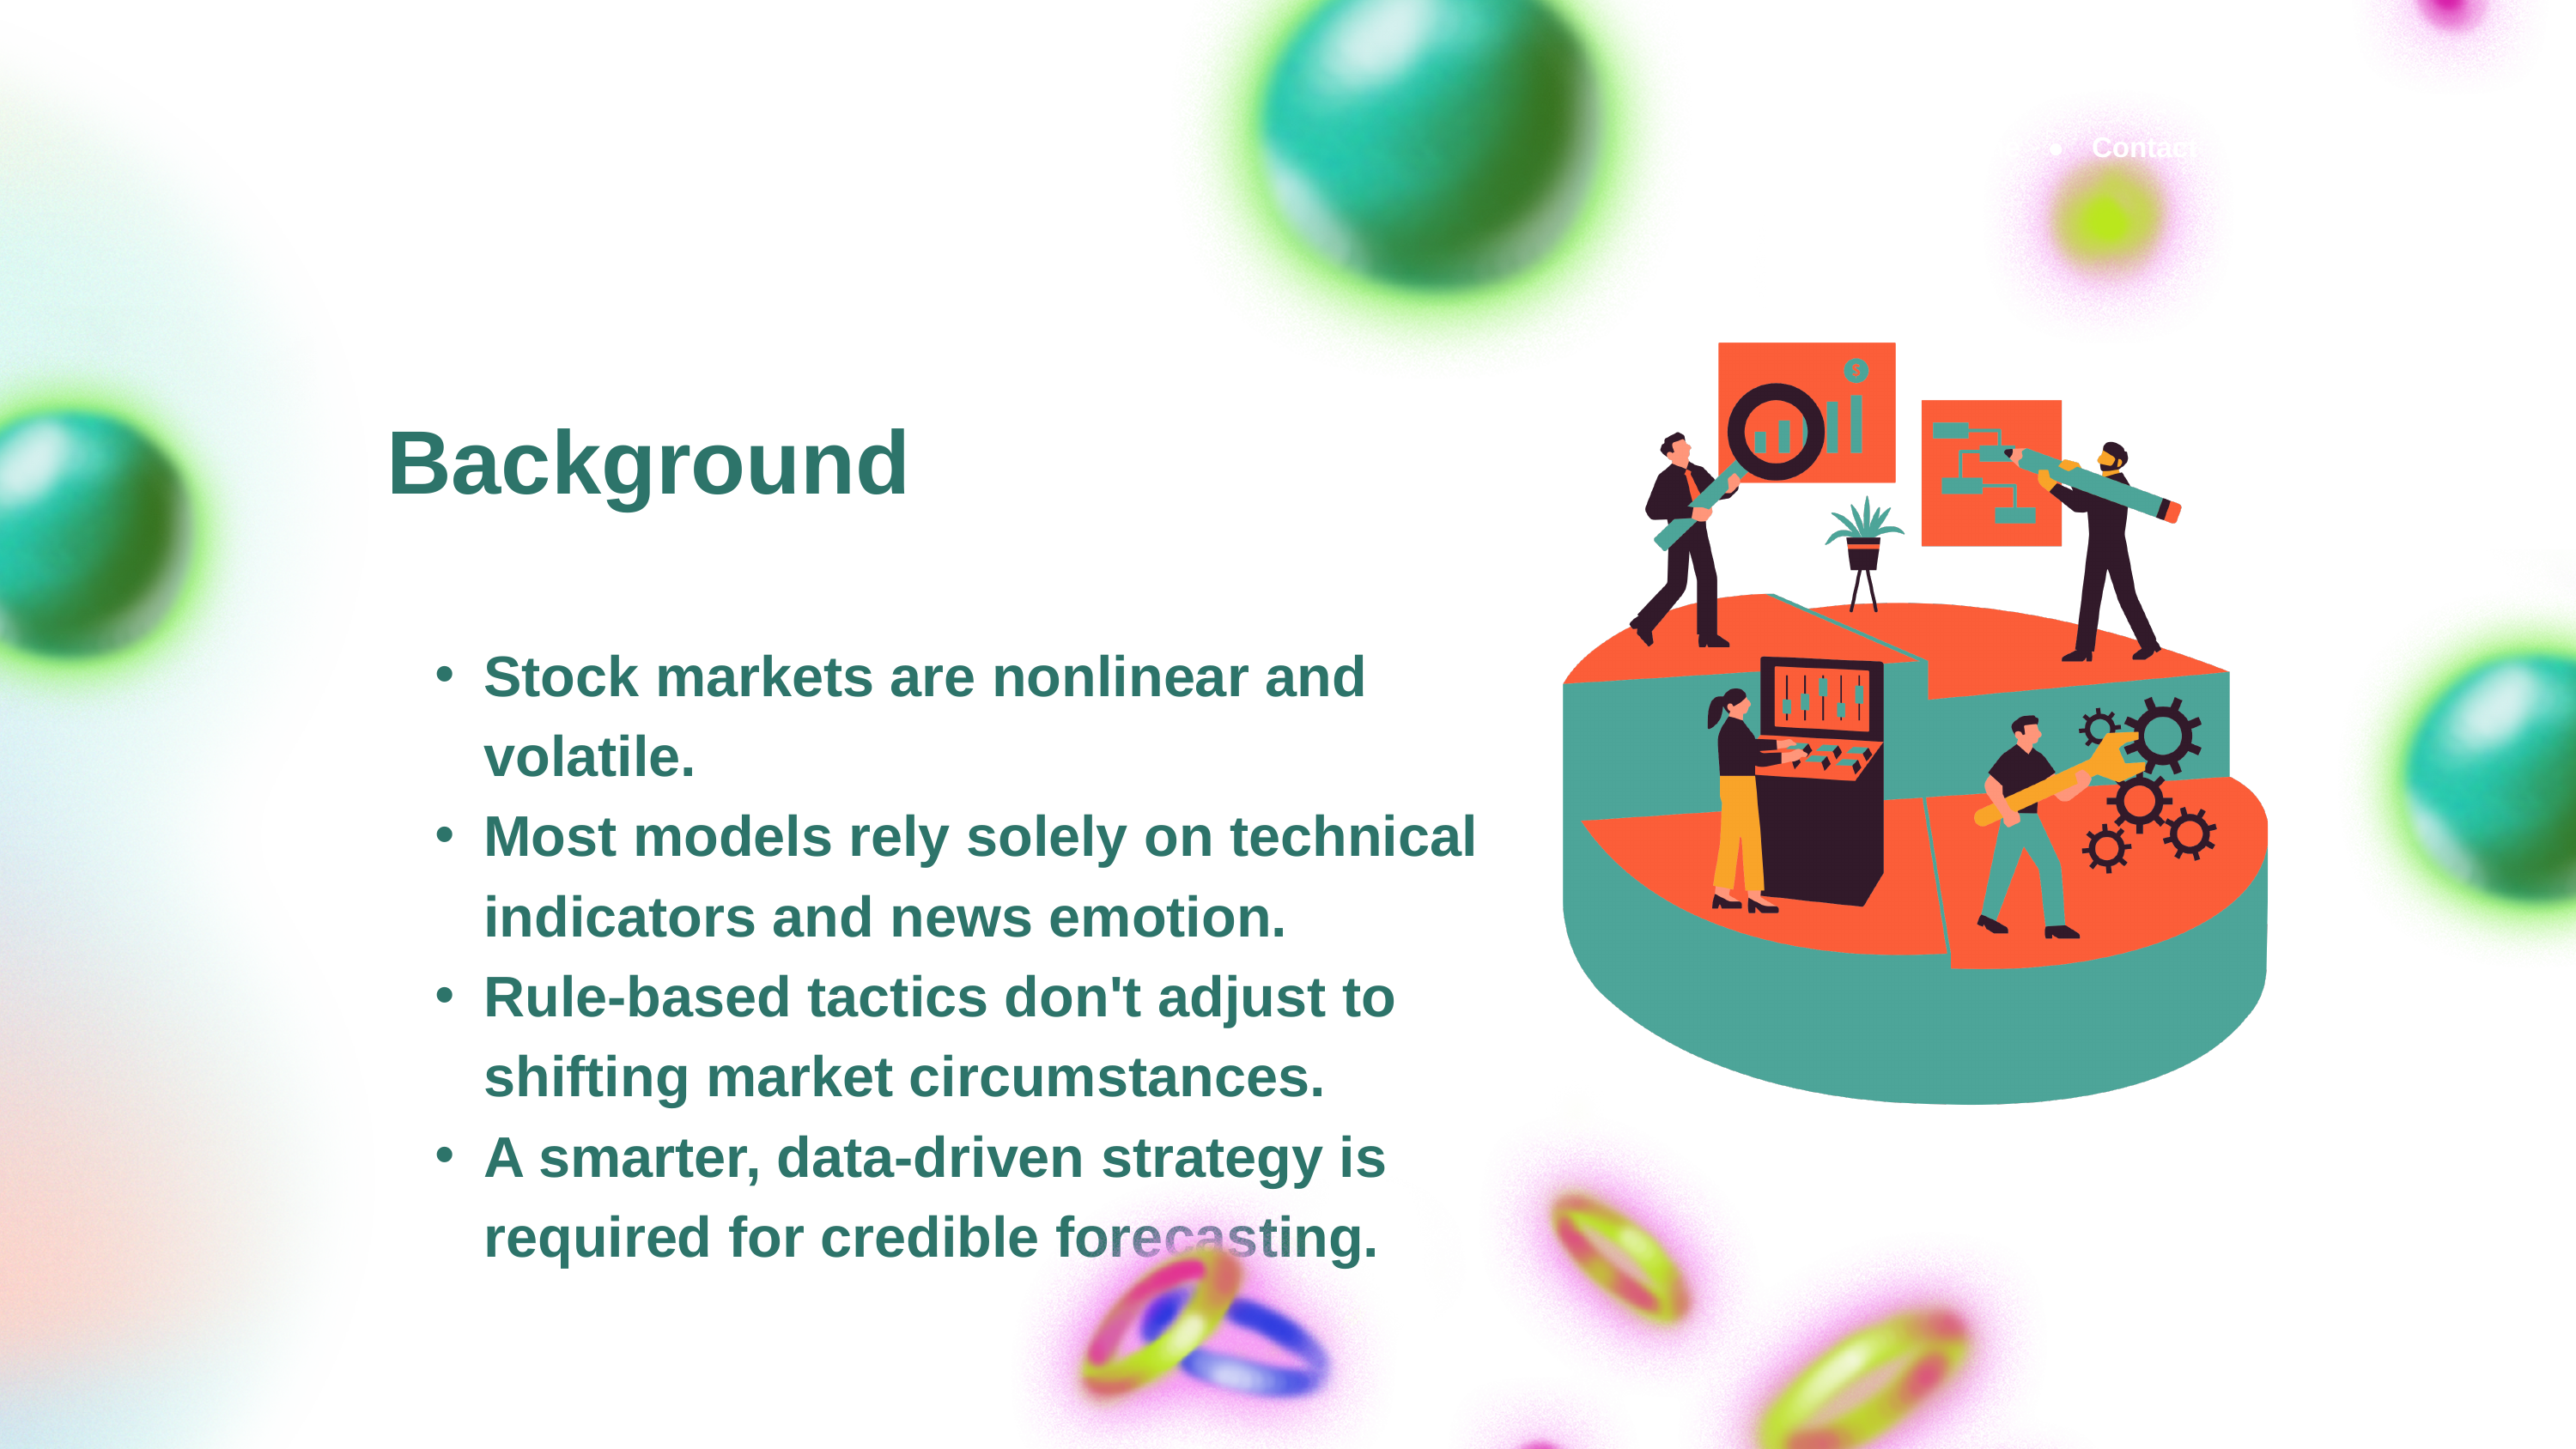

Home
Contact
About Us

Background

Stock markets are nonlinear and volatile.
Most models rely solely on technical indicators and news emotion.
Rule-based tactics don't adjust to shifting market circumstances.
A smarter, data-driven strategy is required for credible forecasting.